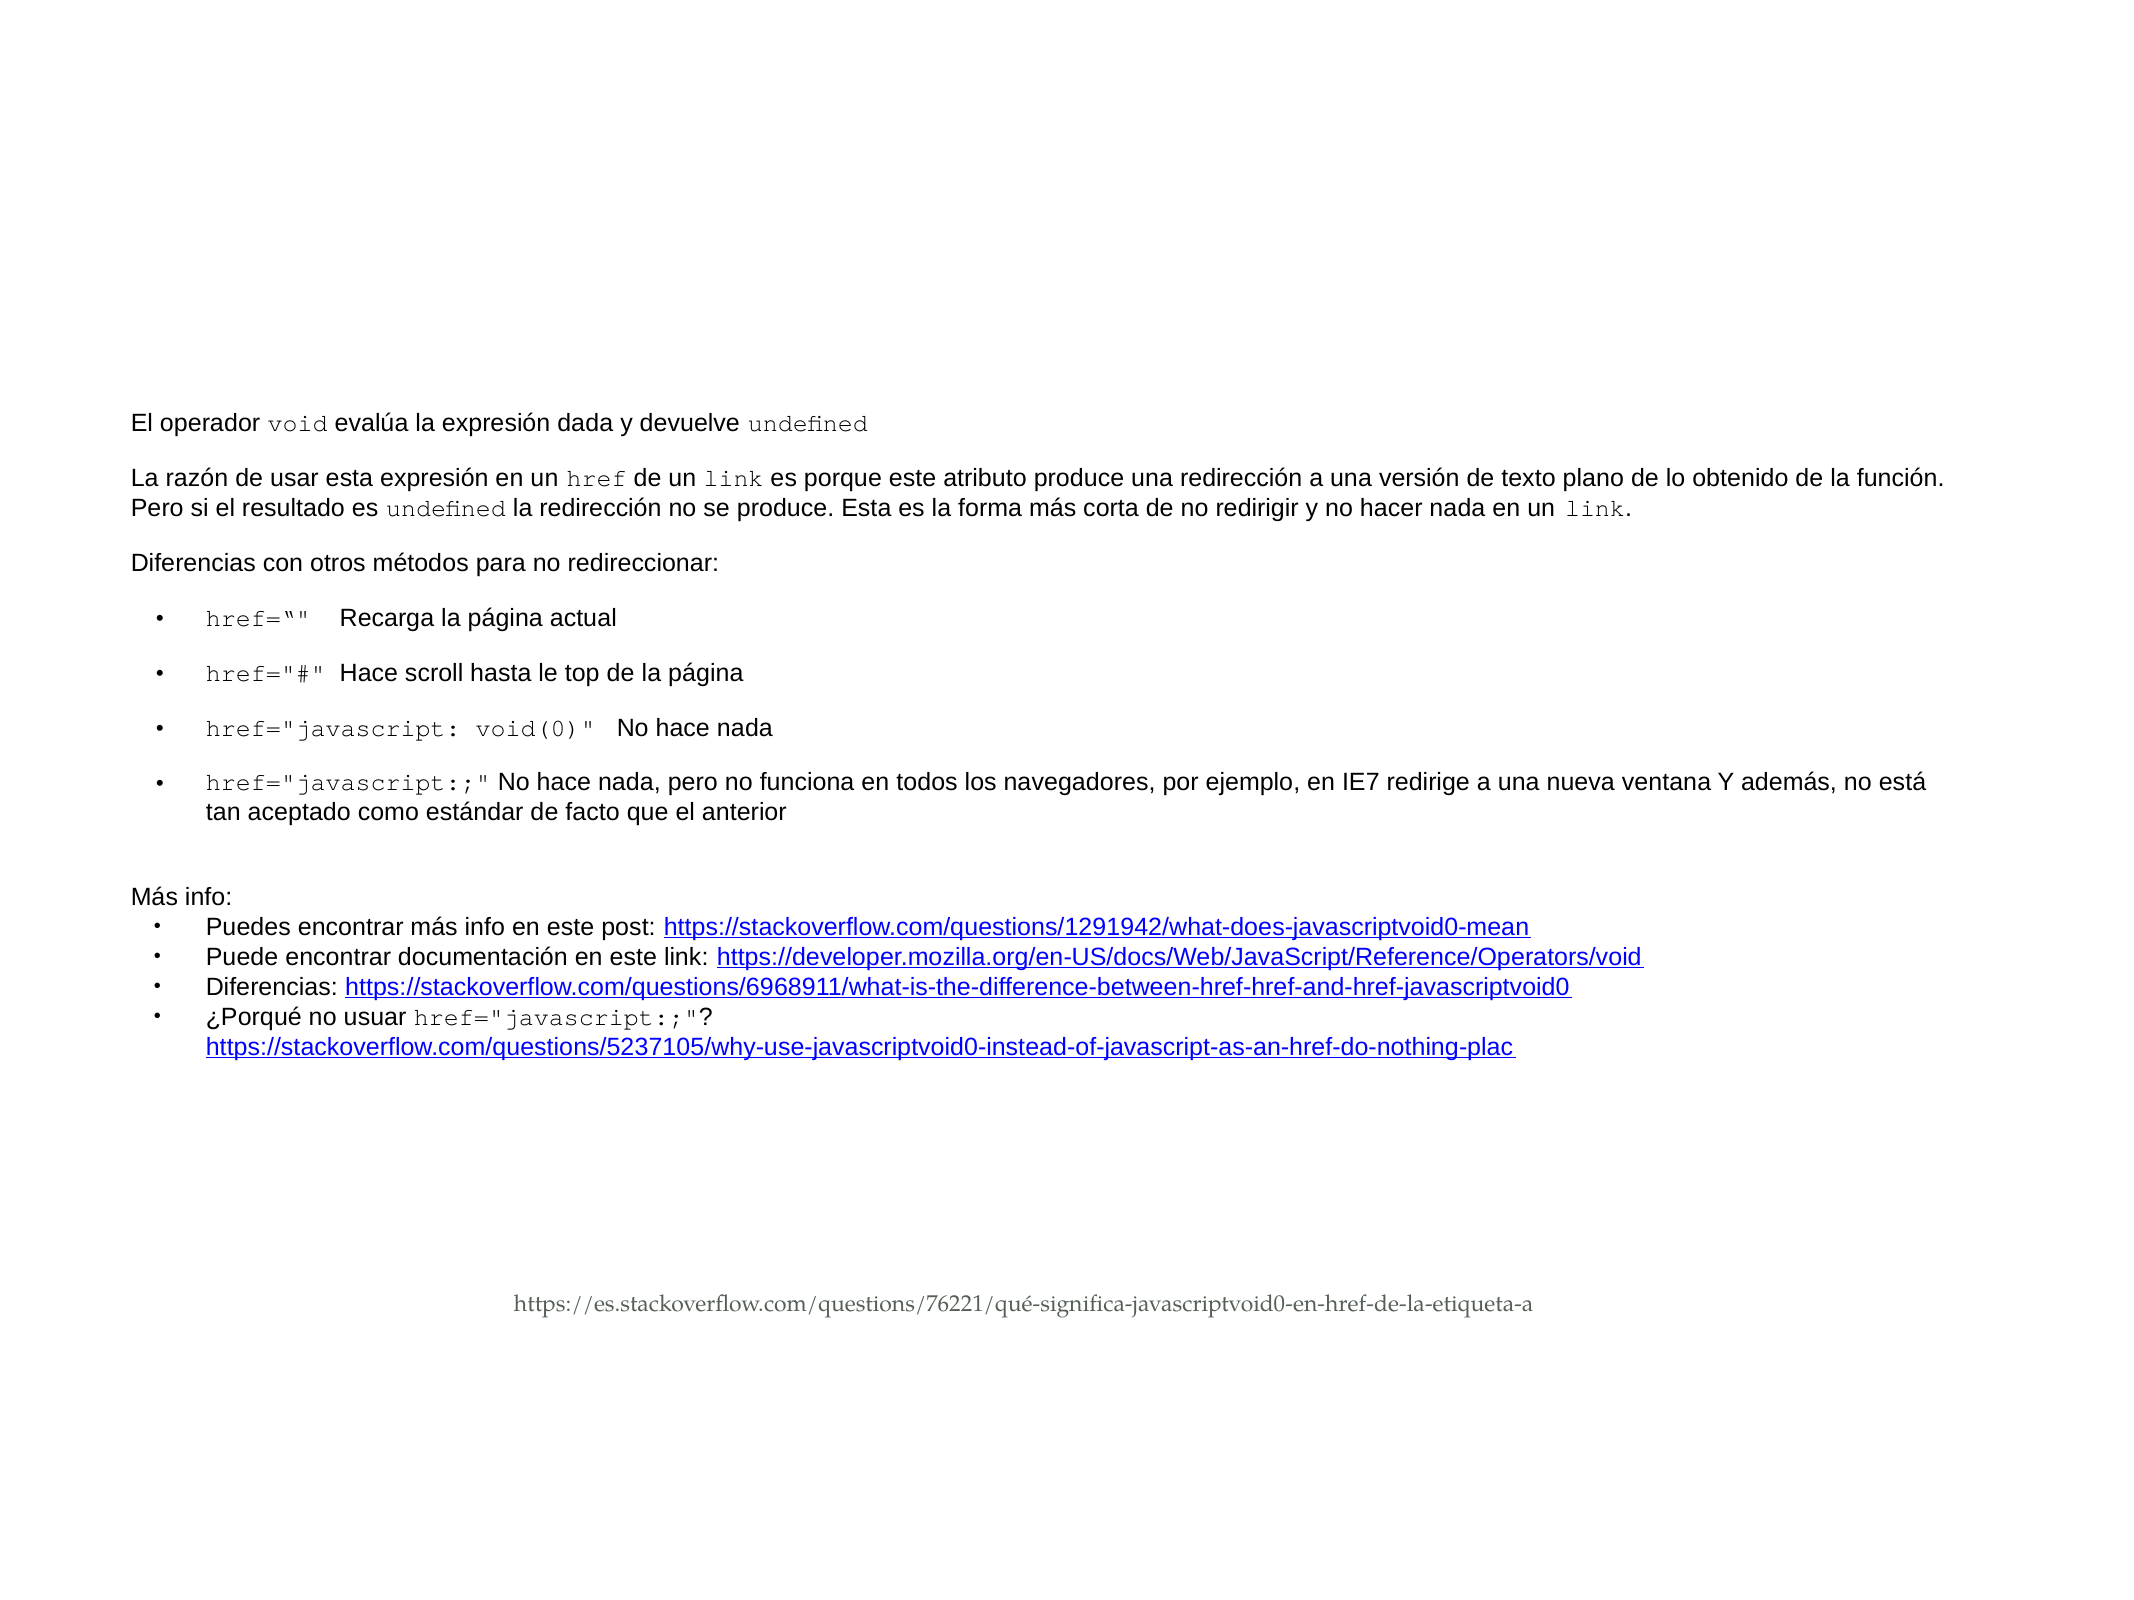

El operador void evalúa la expresión dada y devuelve undefined
La razón de usar esta expresión en un href de un link es porque este atributo produce una redirección a una versión de texto plano de lo obtenido de la función. Pero si el resultado es undefined la redirección no se produce. Esta es la forma más corta de no redirigir y no hacer nada en un link.
Diferencias con otros métodos para no redireccionar:
href=“"   Recarga la página actual
href="#"  Hace scroll hasta le top de la página
href="javascript: void(0)"   No hace nada
href="javascript:;" No hace nada, pero no funciona en todos los navegadores, por ejemplo, en IE7 redirige a una nueva ventana Y además, no está tan aceptado como estándar de facto que el anterior
Más info:
Puedes encontrar más info en este post: https://stackoverflow.com/questions/1291942/what-does-javascriptvoid0-mean
Puede encontrar documentación en este link: https://developer.mozilla.org/en-US/docs/Web/JavaScript/Reference/Operators/void
Diferencias: https://stackoverflow.com/questions/6968911/what-is-the-difference-between-href-href-and-href-javascriptvoid0
¿Porqué no usuar href="javascript:;"? https://stackoverflow.com/questions/5237105/why-use-javascriptvoid0-instead-of-javascript-as-an-href-do-nothing-plac
https://es.stackoverflow.com/questions/76221/qué-significa-javascriptvoid0-en-href-de-la-etiqueta-a